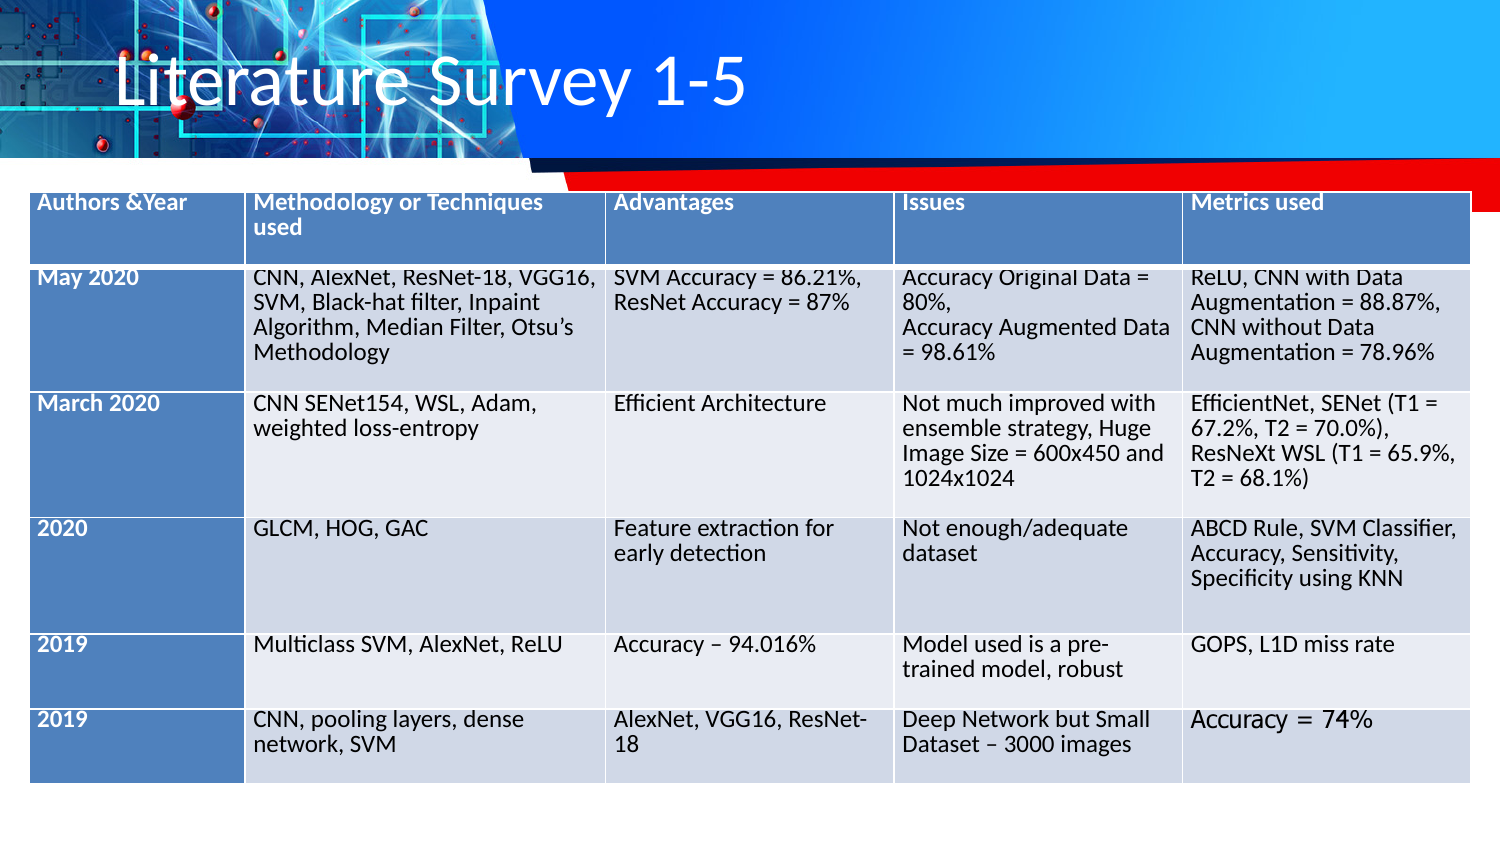

# Literature Survey 1-5
| Authors &Year | Methodology or Techniques used | Advantages | Issues | Metrics used |
| --- | --- | --- | --- | --- |
| May 2020 | CNN, AlexNet, ResNet-18, VGG16, SVM, Black-hat filter, Inpaint Algorithm, Median Filter, Otsu’s Methodology | SVM Accuracy = 86.21%, ResNet Accuracy = 87% | Accuracy Original Data = 80%, Accuracy Augmented Data = 98.61% | ReLU, CNN with Data Augmentation = 88.87%, CNN without Data Augmentation = 78.96% |
| March 2020 | CNN SENet154, WSL, Adam, weighted loss-entropy | Efficient Architecture | Not much improved with ensemble strategy, Huge Image Size = 600x450 and 1024x1024 | EfficientNet, SENet (T1 = 67.2%, T2 = 70.0%), ResNeXt WSL (T1 = 65.9%, T2 = 68.1%) |
| 2020 | GLCM, HOG, GAC | Feature extraction for early detection | Not enough/adequate dataset | ABCD Rule, SVM Classifier, Accuracy, Sensitivity, Specificity using KNN |
| 2019 | Multiclass SVM, AlexNet, ReLU | Accuracy – 94.016% | Model used is a pre-trained model, robust | GOPS, L1D miss rate |
| 2019 | CNN, pooling layers, dense network, SVM | AlexNet, VGG16, ResNet-18 | Deep Network but Small Dataset – 3000 images | Accuracy = 74% |